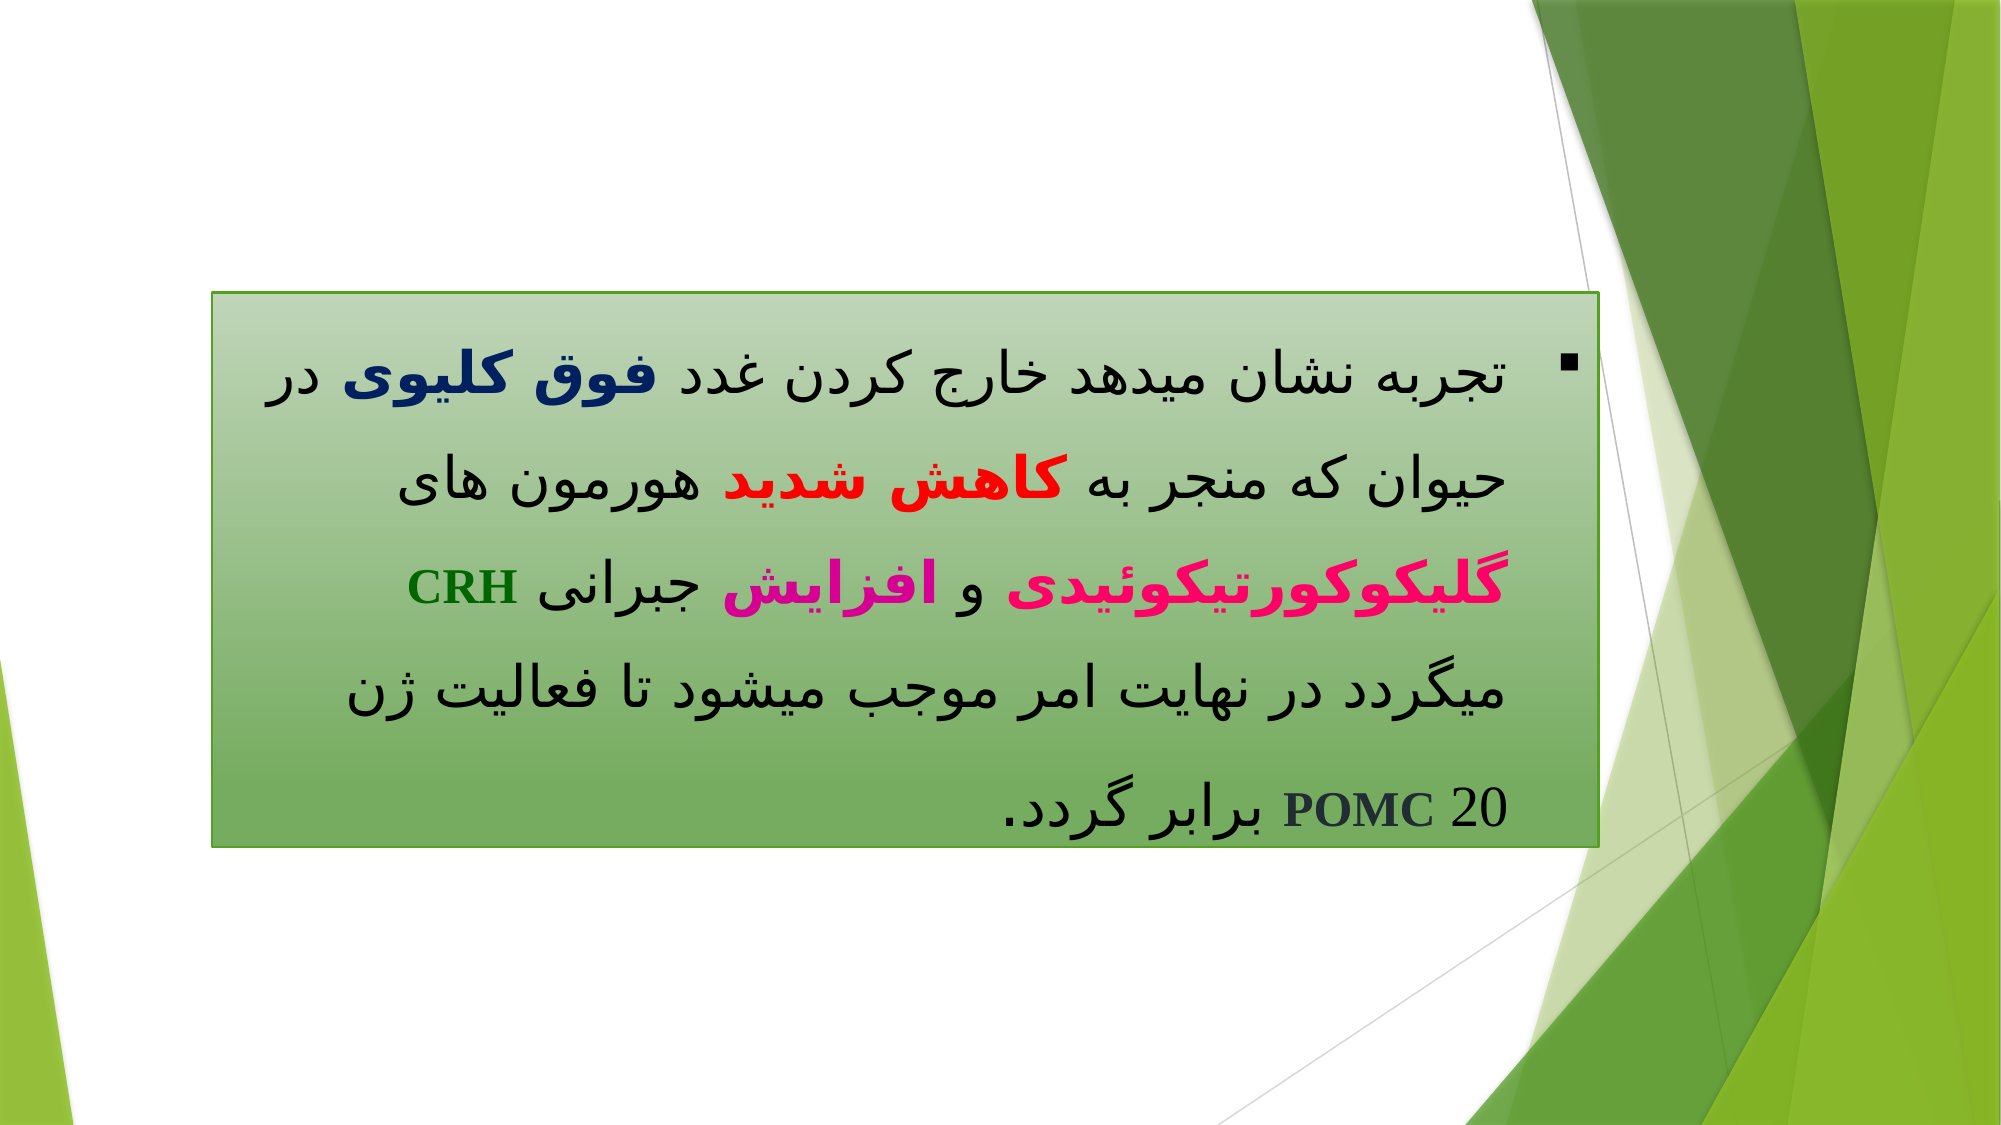

تجربه نشان میدهد خارج کردن غدد فوق کلیوی در حیوان که منجر به کاهش شدید هورمون های گلیکوکورتیکوئیدی و افزایش جبرانی CRH میگردد در نهایت امر موجب میشود تا فعالیت ژن POMC 20 برابر گردد.